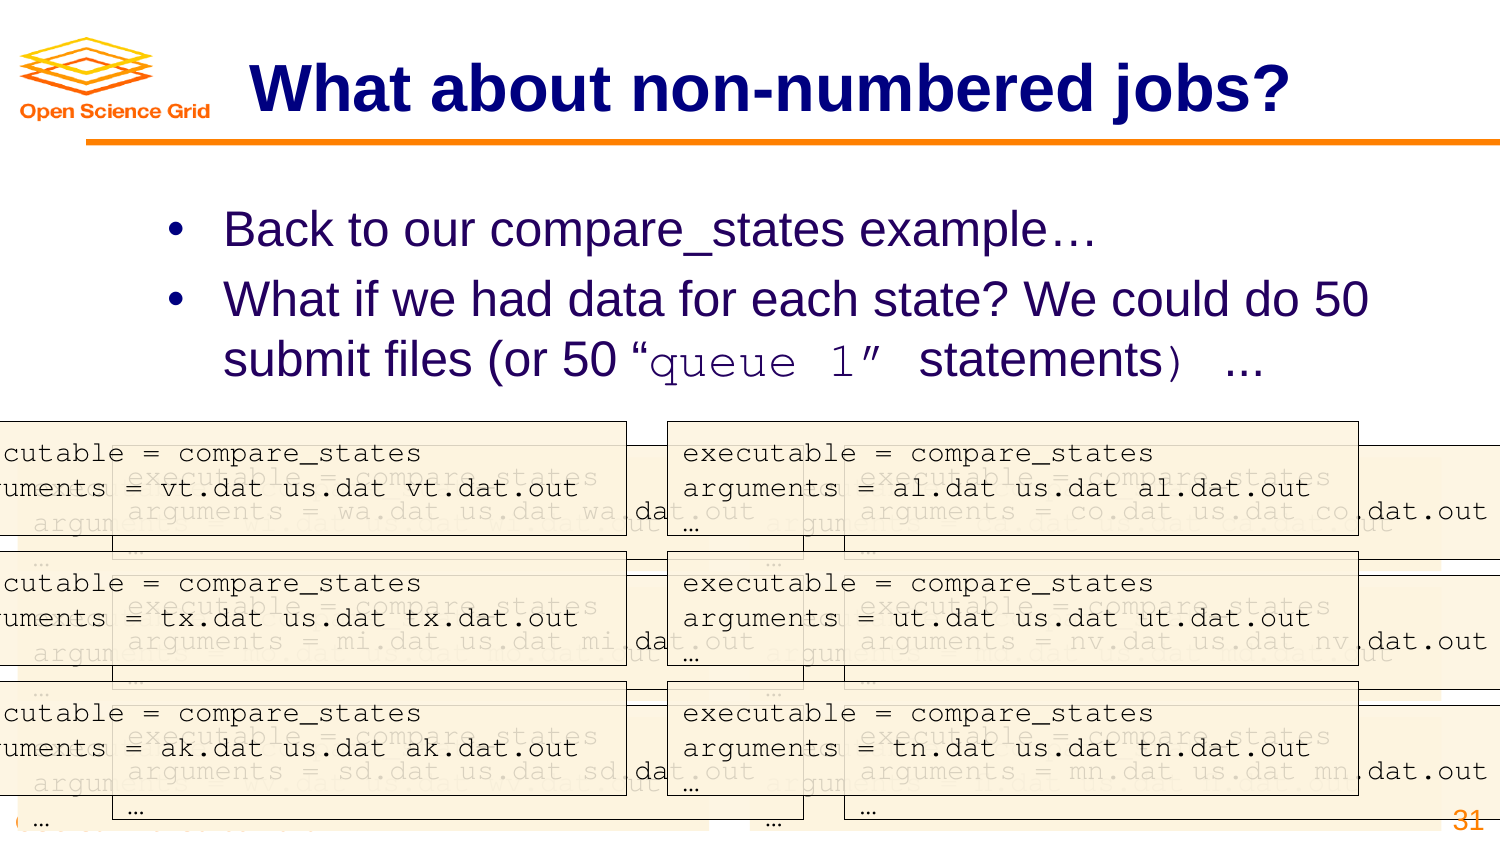

# What about non-numbered jobs?
Back to our compare_states example…
What if we had data for each state? We could do 50 submit files (or 50 “queue 1” statements) ...

executable = compare_states
arguments = vt.dat us.dat vt.dat.out
…
executable = compare_states
arguments = al.dat us.dat al.dat.out
…

executable = compare_states
arguments = wa.dat us.dat wa.dat.out
…

executable = compare_states
arguments = co.dat us.dat co.dat.out
…
executable = compare_states
arguments = wi.dat us.dat wi.dat.out
…
executable = compare_states
arguments = ca.dat us.dat ca.dat.out
…

executable = compare_states
arguments = tx.dat us.dat tx.dat.out
…
executable = compare_states
arguments = ut.dat us.dat ut.dat.out
…

executable = compare_states
arguments = mi.dat us.dat mi.dat.out
…

executable = compare_states
arguments = nv.dat us.dat nv.dat.out
…
executable = compare_states
arguments = mo.dat us.dat mo.dat.out
…
executable = compare_states
arguments = md.dat us.dat md.dat.out
…

executable = compare_states
arguments = ak.dat us.dat ak.dat.out
…
executable = compare_states
arguments = tn.dat us.dat tn.dat.out
…

executable = compare_states
arguments = sd.dat us.dat sd.dat.out
…

executable = compare_states
arguments = mn.dat us.dat mn.dat.out
…
executable = compare_states
arguments = wv.dat us.dat wv.dat.out
…
executable = compare_states
arguments = fl.dat us.dat fl.dat.out
…
31